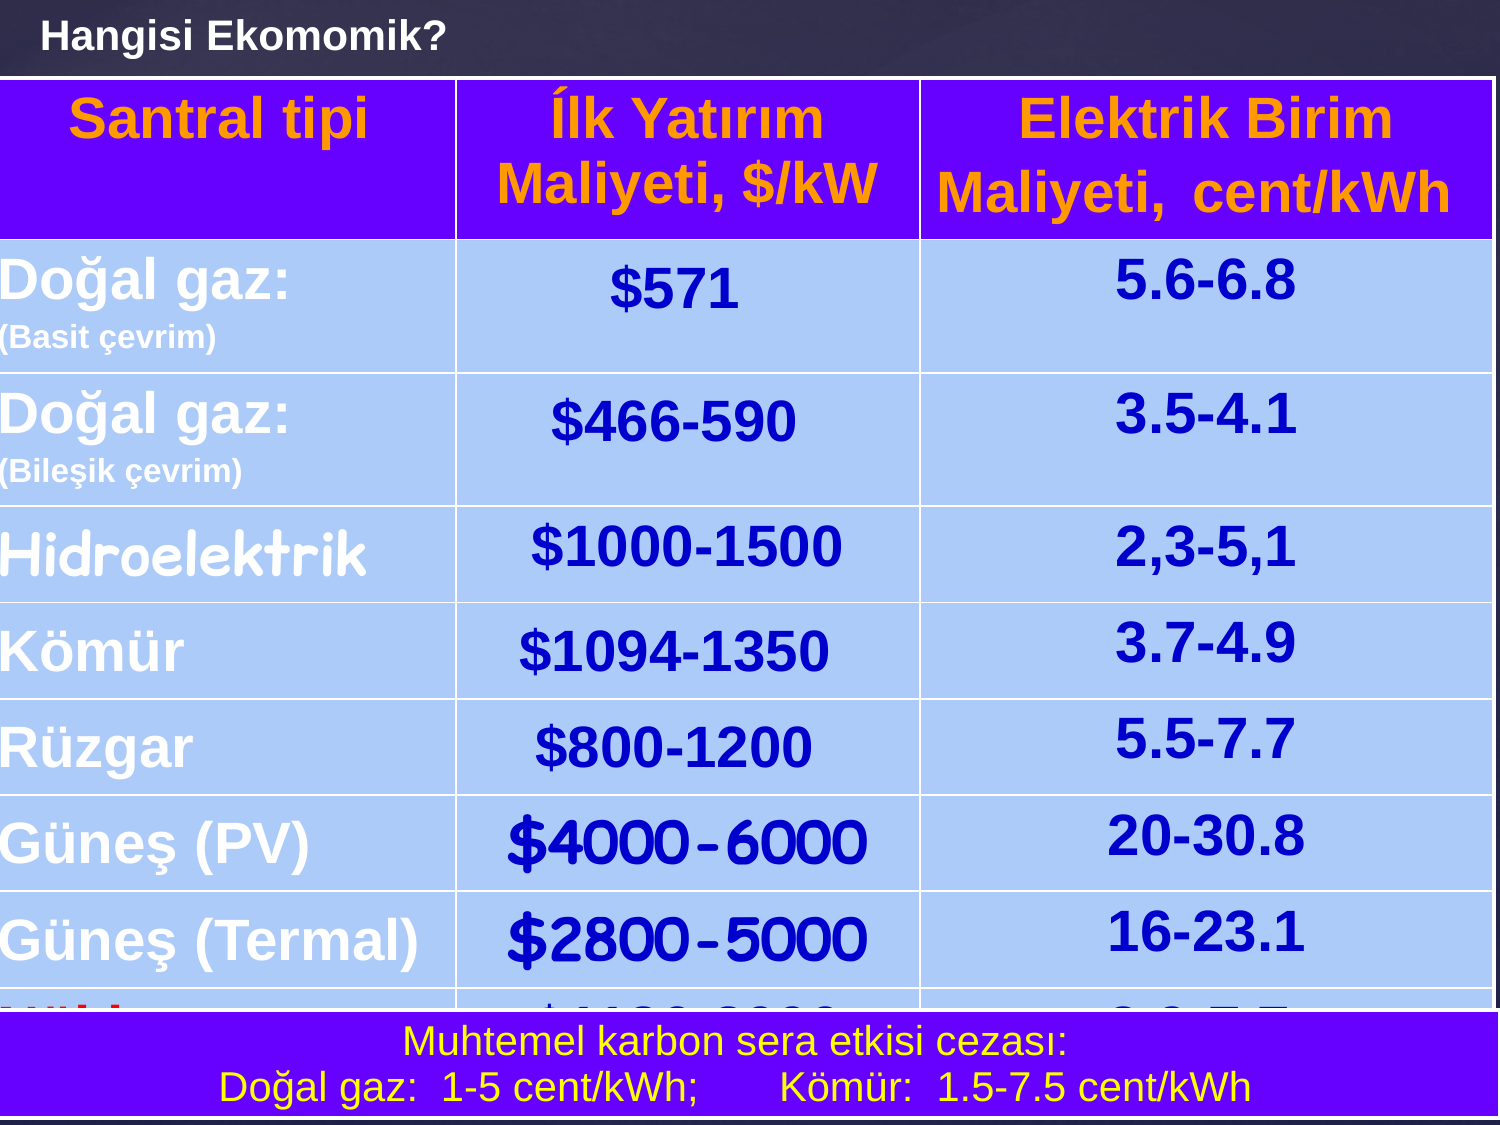

# Hangisi Ekomomik?
| Santral tipi | Ílk Yatırım Maliyeti, $/kW | Elektrik Birim Maliyeti, cent/kWh |
| --- | --- | --- |
| Doğal gaz: (Basit çevrim) | $571 | 5.6-6.8 |
| Doğal gaz: (Bileşik çevrim) | $466-590 | 3.5-4.1 |
| Hidroelektrik | $1000-1500 | 2,3-5,1 |
| Kömür | $1094-1350 | 3.7-4.9 |
| Rüzgar | $800-1200 | 5.5-7.7 |
| Güneş (PV) | $4000-6000 | 20-30.8 |
| Güneş (Termal) | $2800-5000 | 16-23.1 |
| Nükleer | $1126-2000 | 3.9-7.7 |
| Muhtemel karbon sera etkisi cezası: Doğal gaz: 1-5 cent/kWh; Kömür: 1.5-7.5 cent/kWh |
| --- |